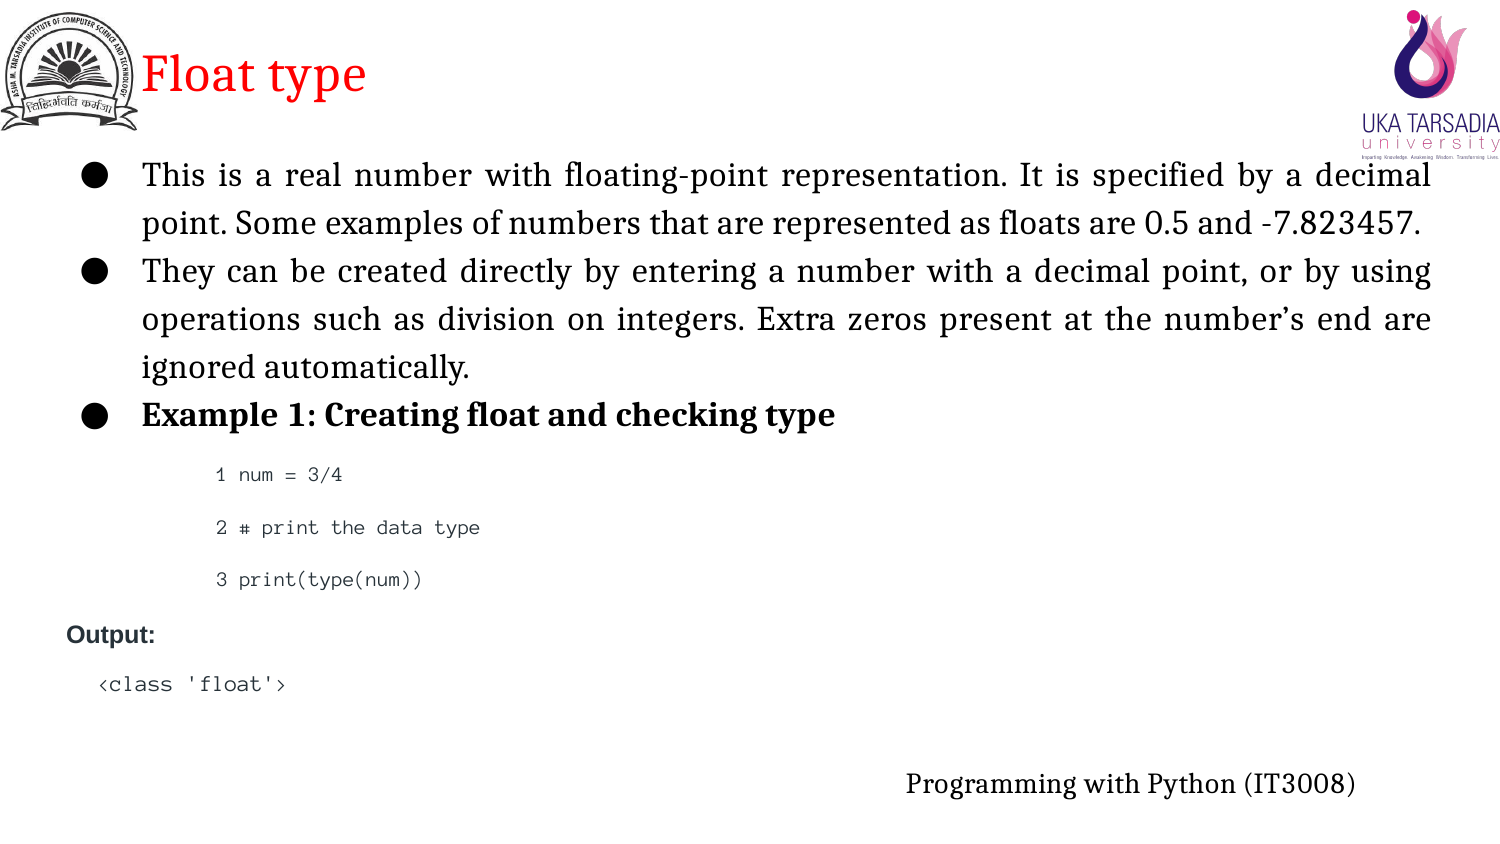

# Float type
This is a real number with floating-point representation. It is specified by a decimal point. Some examples of numbers that are represented as floats are 0.5 and -7.823457.
They can be created directly by entering a number with a decimal point, or by using operations such as division on integers. Extra zeros present at the number’s end are ignored automatically.
Example 1: Creating float and checking type
1 num = 3/4
2 # print the data type
3 print(type(num))
Output:
<class 'float'>